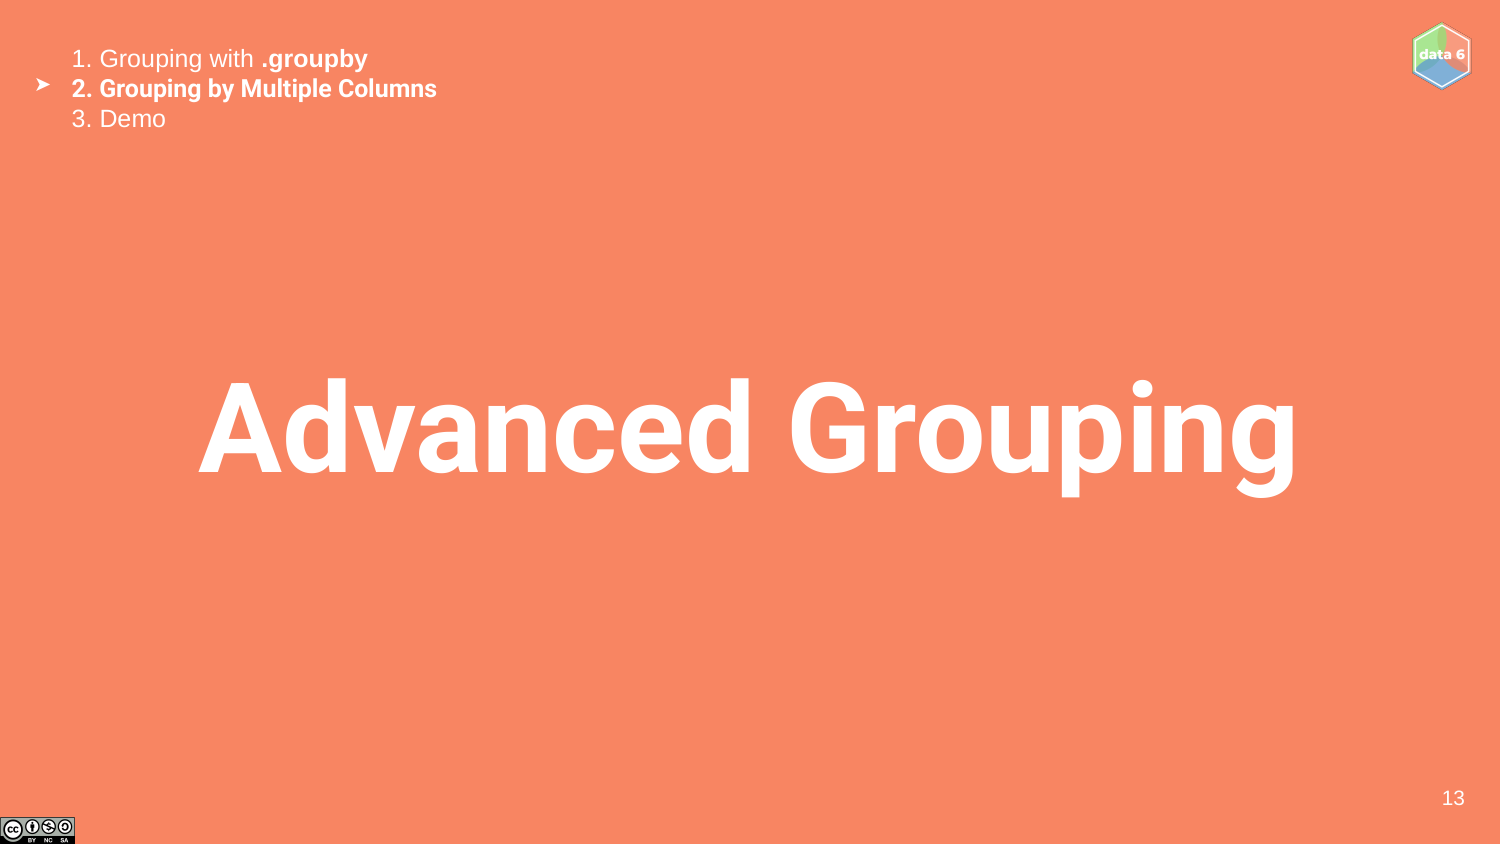

1. Grouping with .groupby
2. Grouping by Multiple Columns
3. Demo
➤
# Advanced Grouping
13